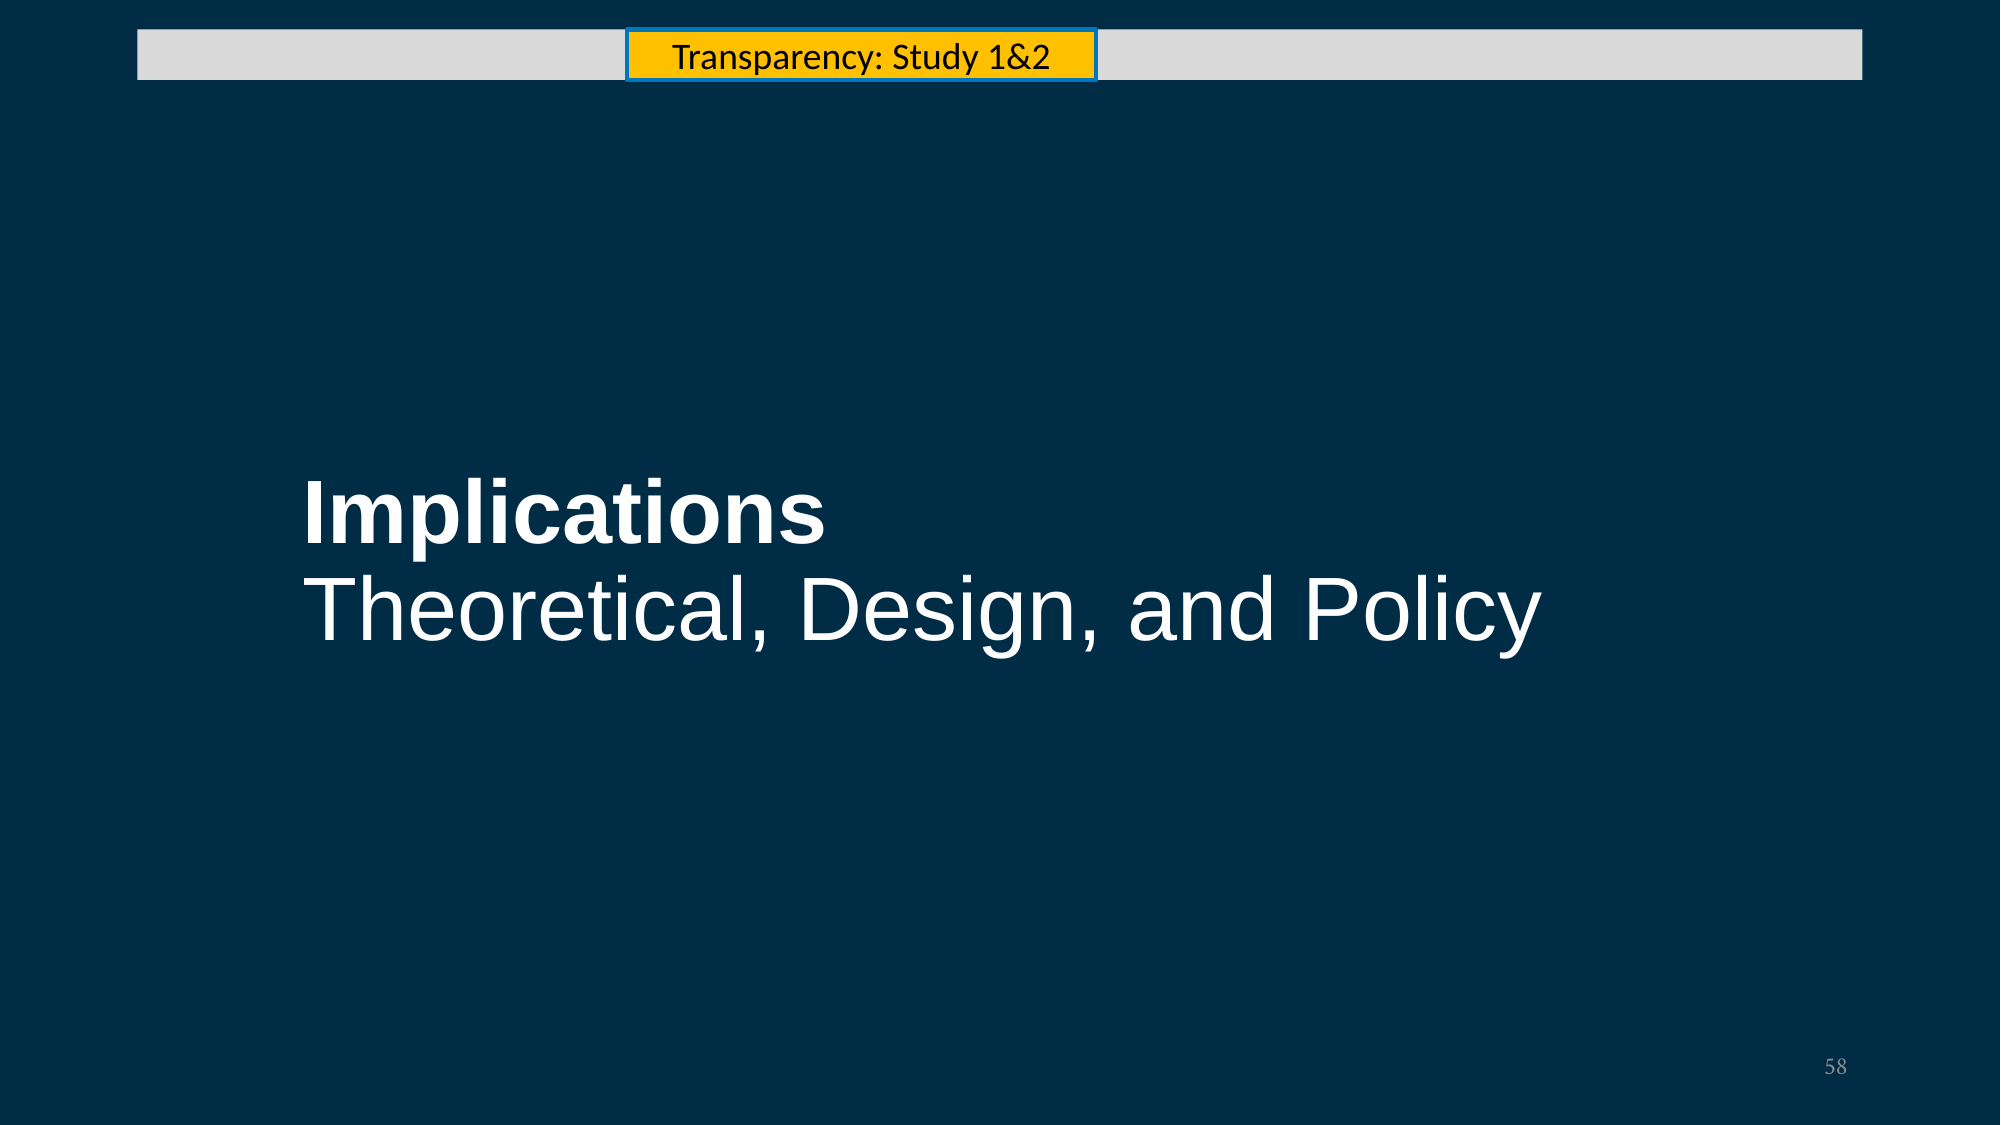

Transparency: Study 1&2
Implications
Theoretical, Design, and Policy
58